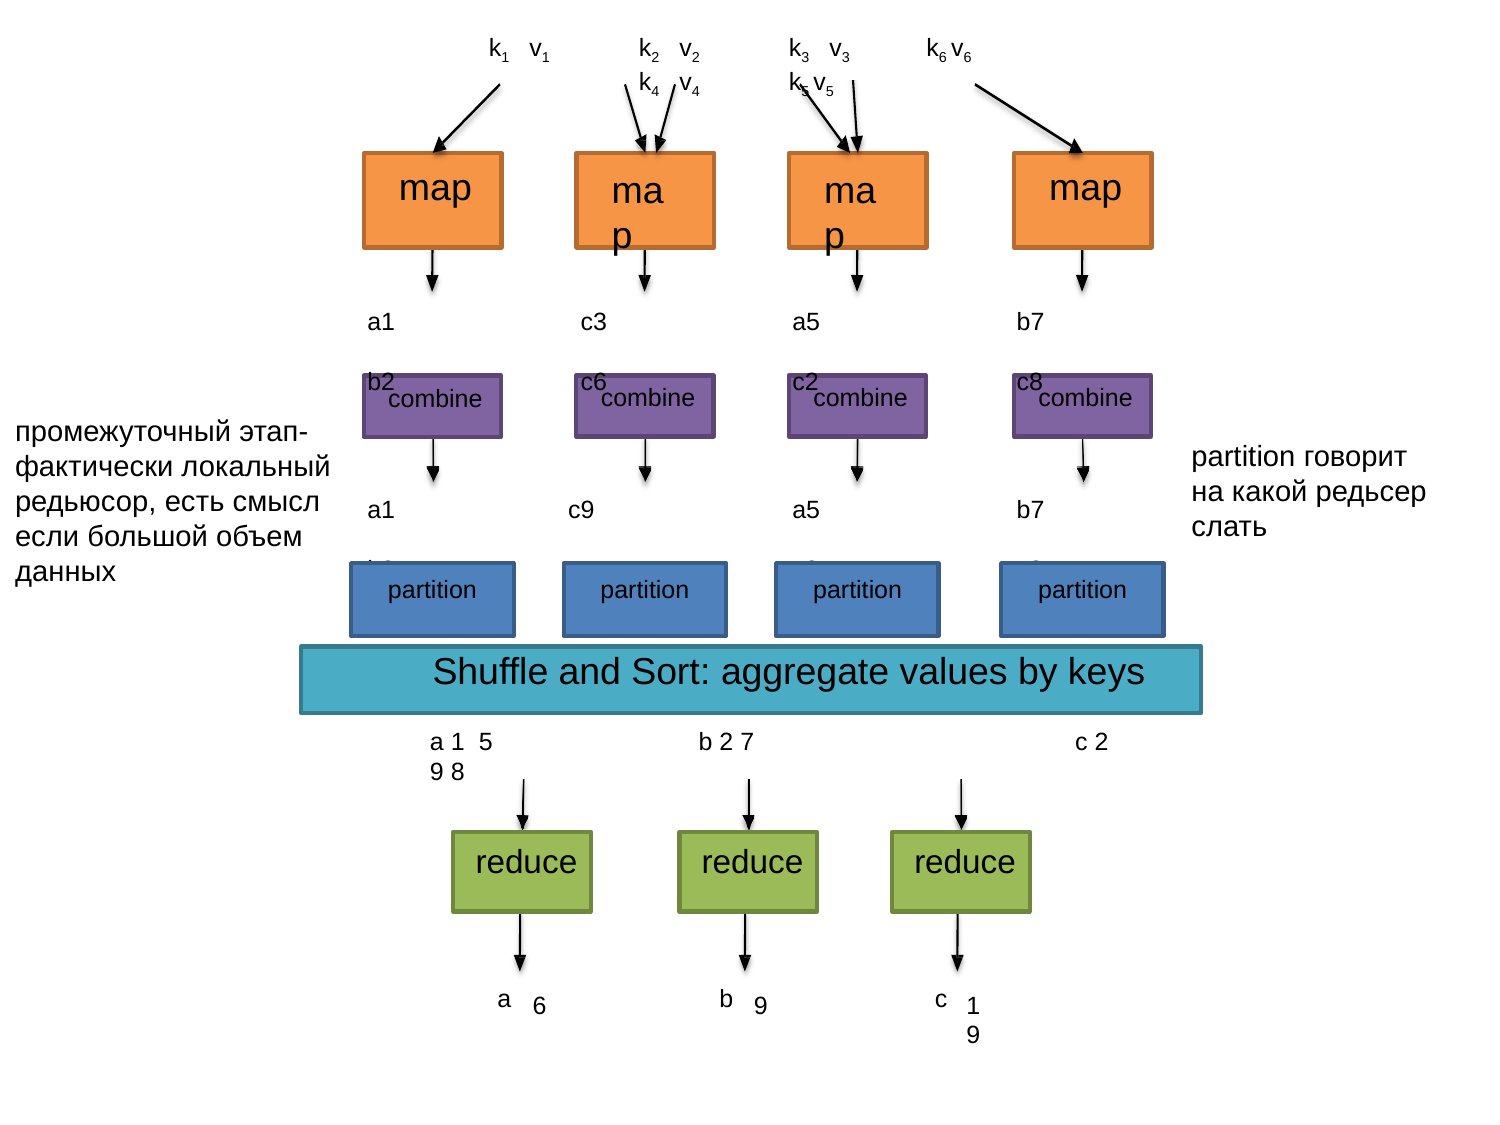

k1     v1	k2     v2	k3     v3	k4     v4	k5 v5
k6 v6

map

map
map
map

a1	b2
c3	c6
a5	c2
b7	c8
combine
combine
combine
combine
промежуточный этап- фактически локальный редьюсор, есть смысл если большой объем данных
partition говорит на какой редьсер слать

a1	b2
a5	c2
b7	c8
c9
partition
partition
partition
partition
Shuffle and Sort: aggregate values by keys
a 1  5	                 b 2 7	                            c 2 9 8

reduce
reduce
reduce

a
b
c
6
9
19